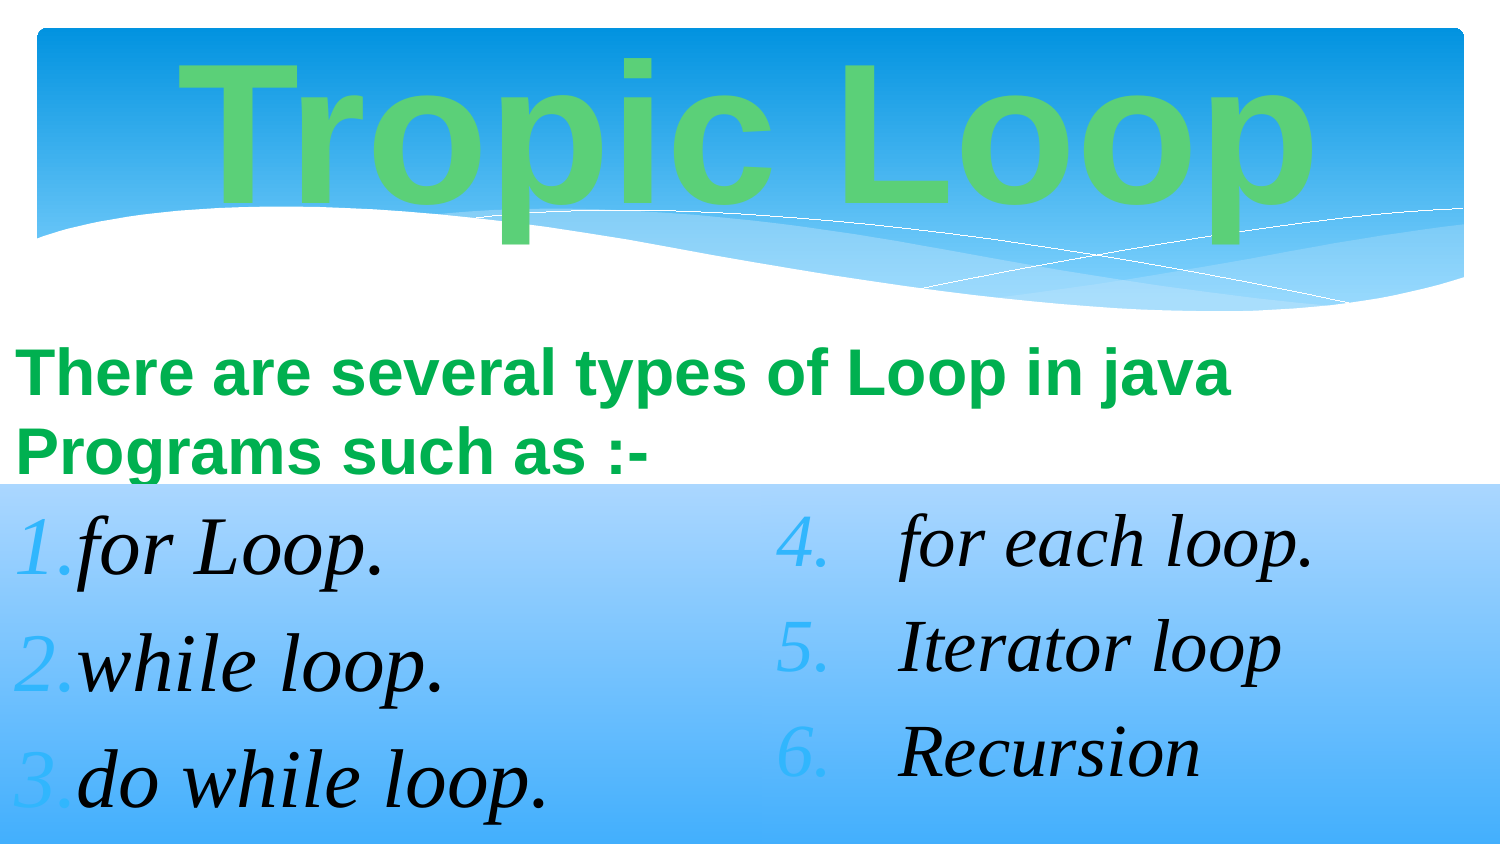

# Tropic Loop
There are several types of Loop in java Programs such as :-

for Loop.
while loop.
do while loop.

for each loop.
Iterator loop
Recursion